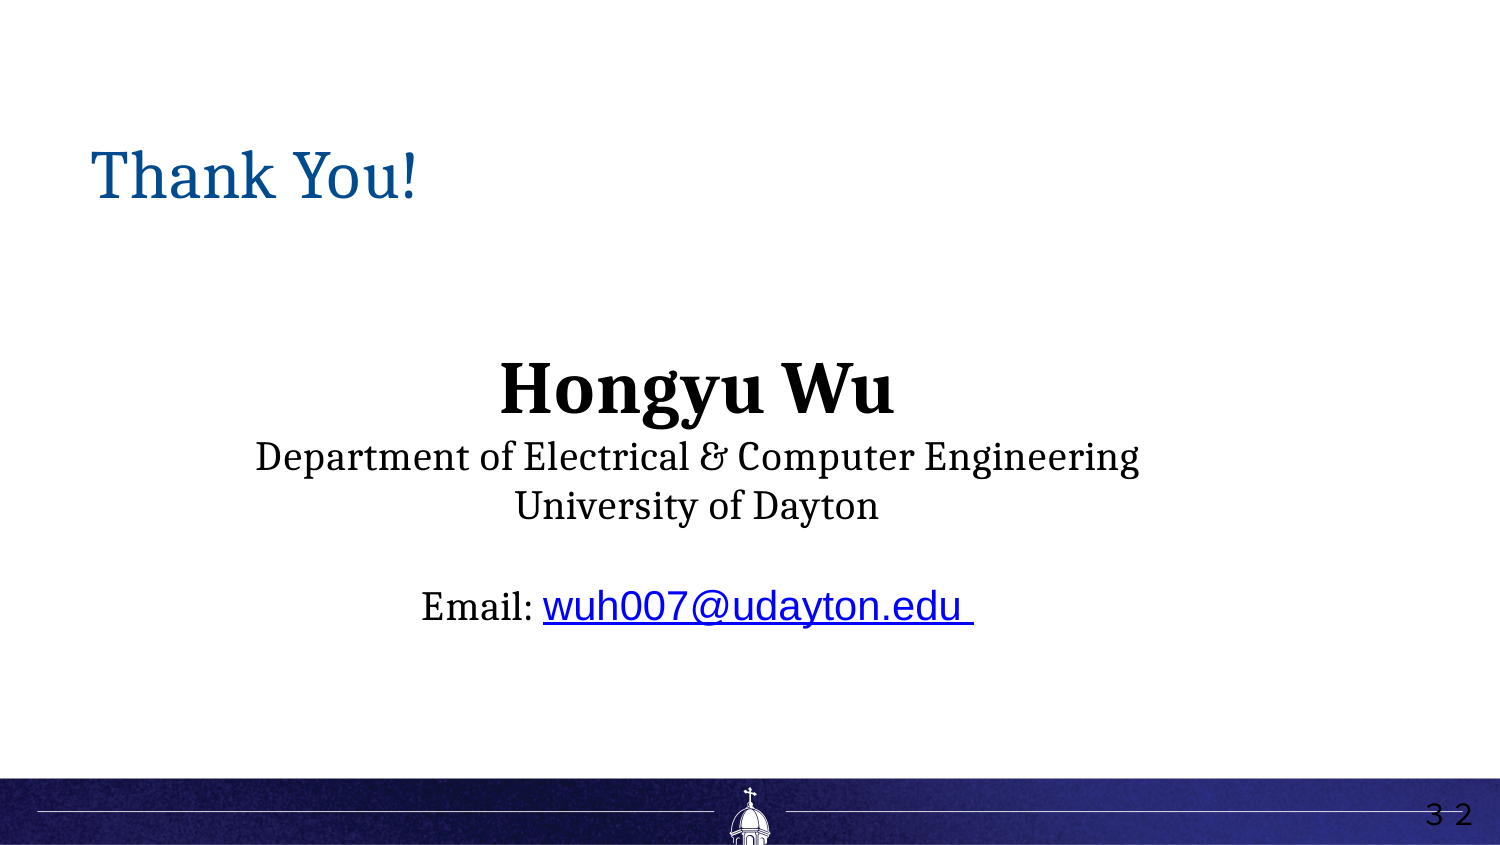

Thank You!
Hongyu Wu
Department of Electrical & Computer Engineering
University of Dayton

Email: wuh007@udayton.edu
３２